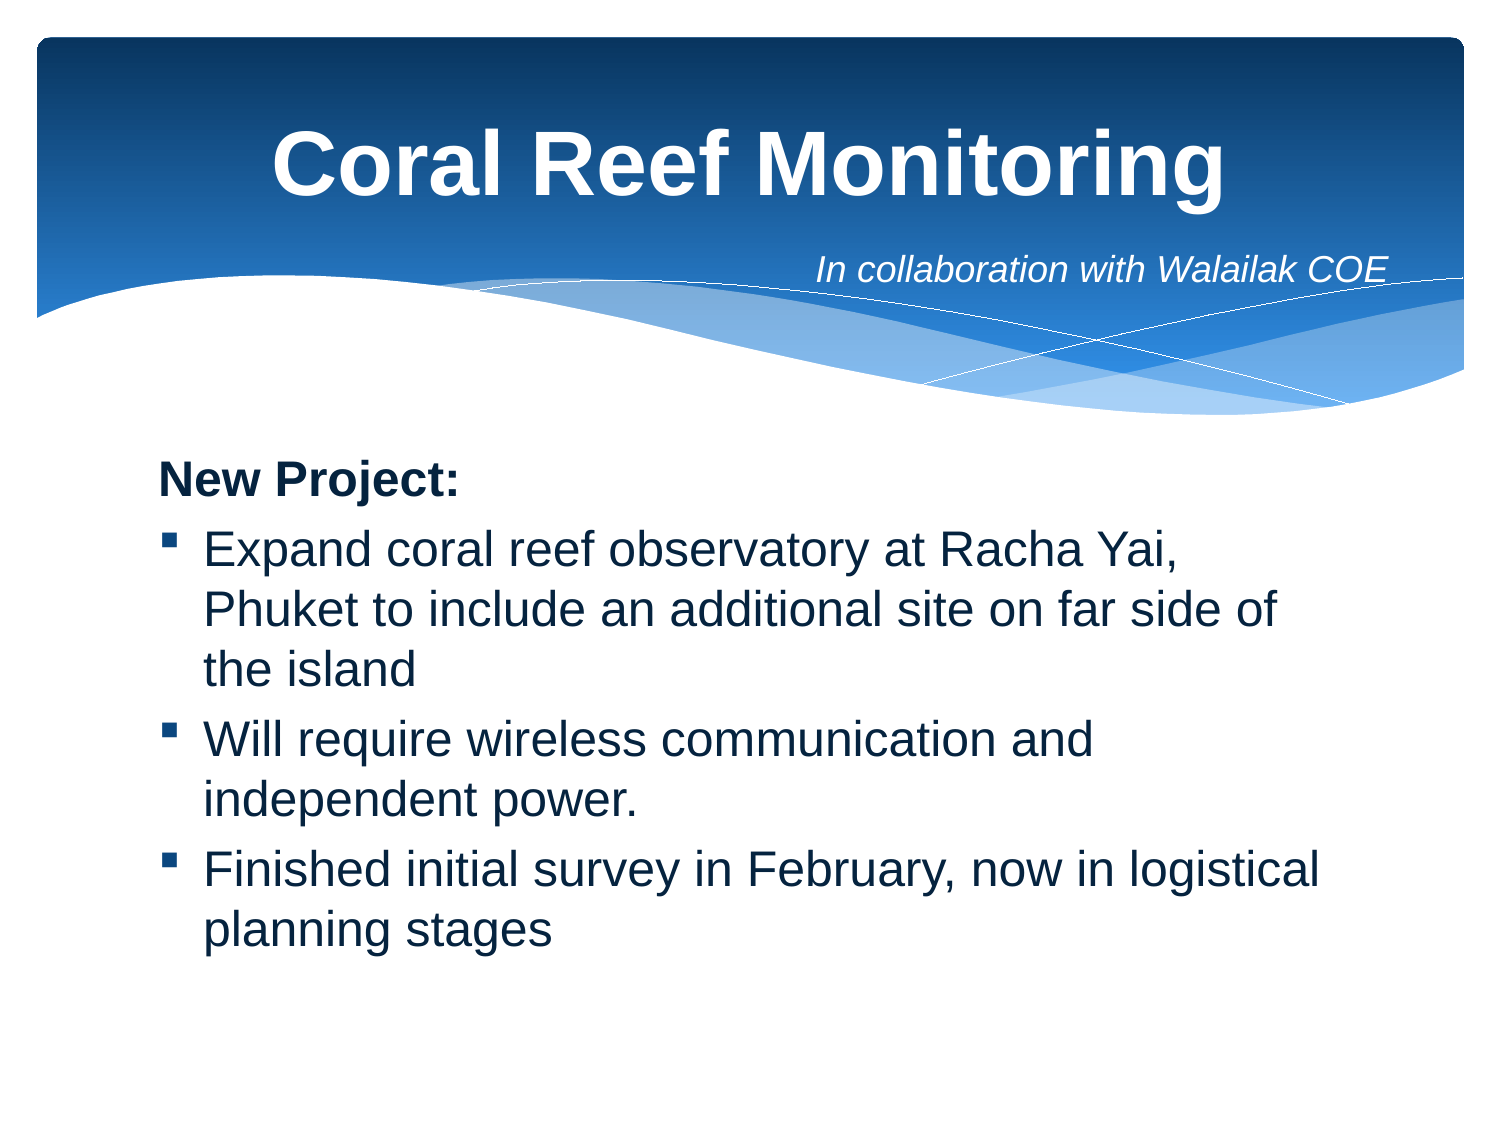

# Coral Reef Monitoring
In collaboration with Walailak COE
New Project:
Expand coral reef observatory at Racha Yai, Phuket to include an additional site on far side of the island
Will require wireless communication and independent power.
Finished initial survey in February, now in logistical planning stages